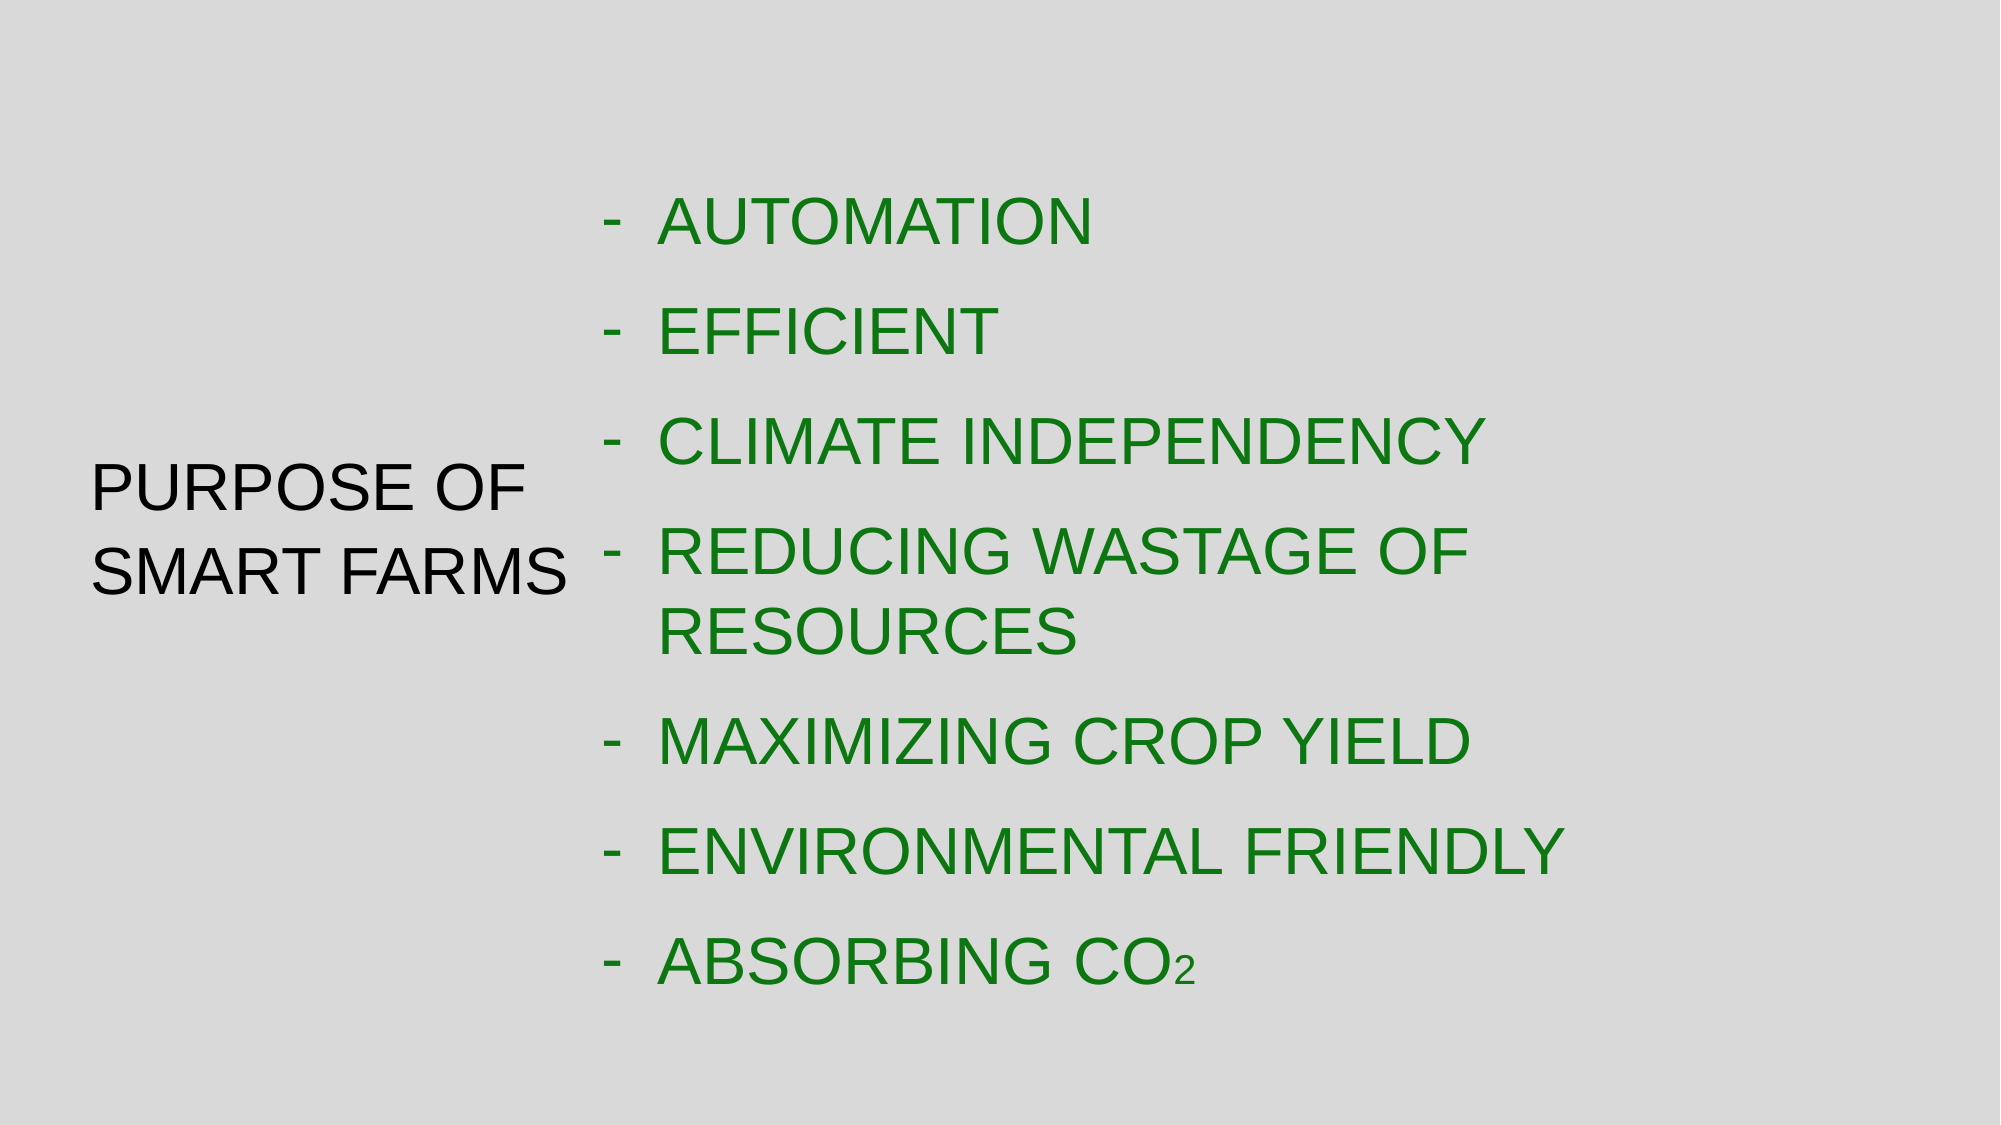

Automation
Efficient
Climate Independency
Reducing wastage of resources
Maximizing Crop yield
Environmental Friendly
Absorbing CO2
# Purpose of smart farms